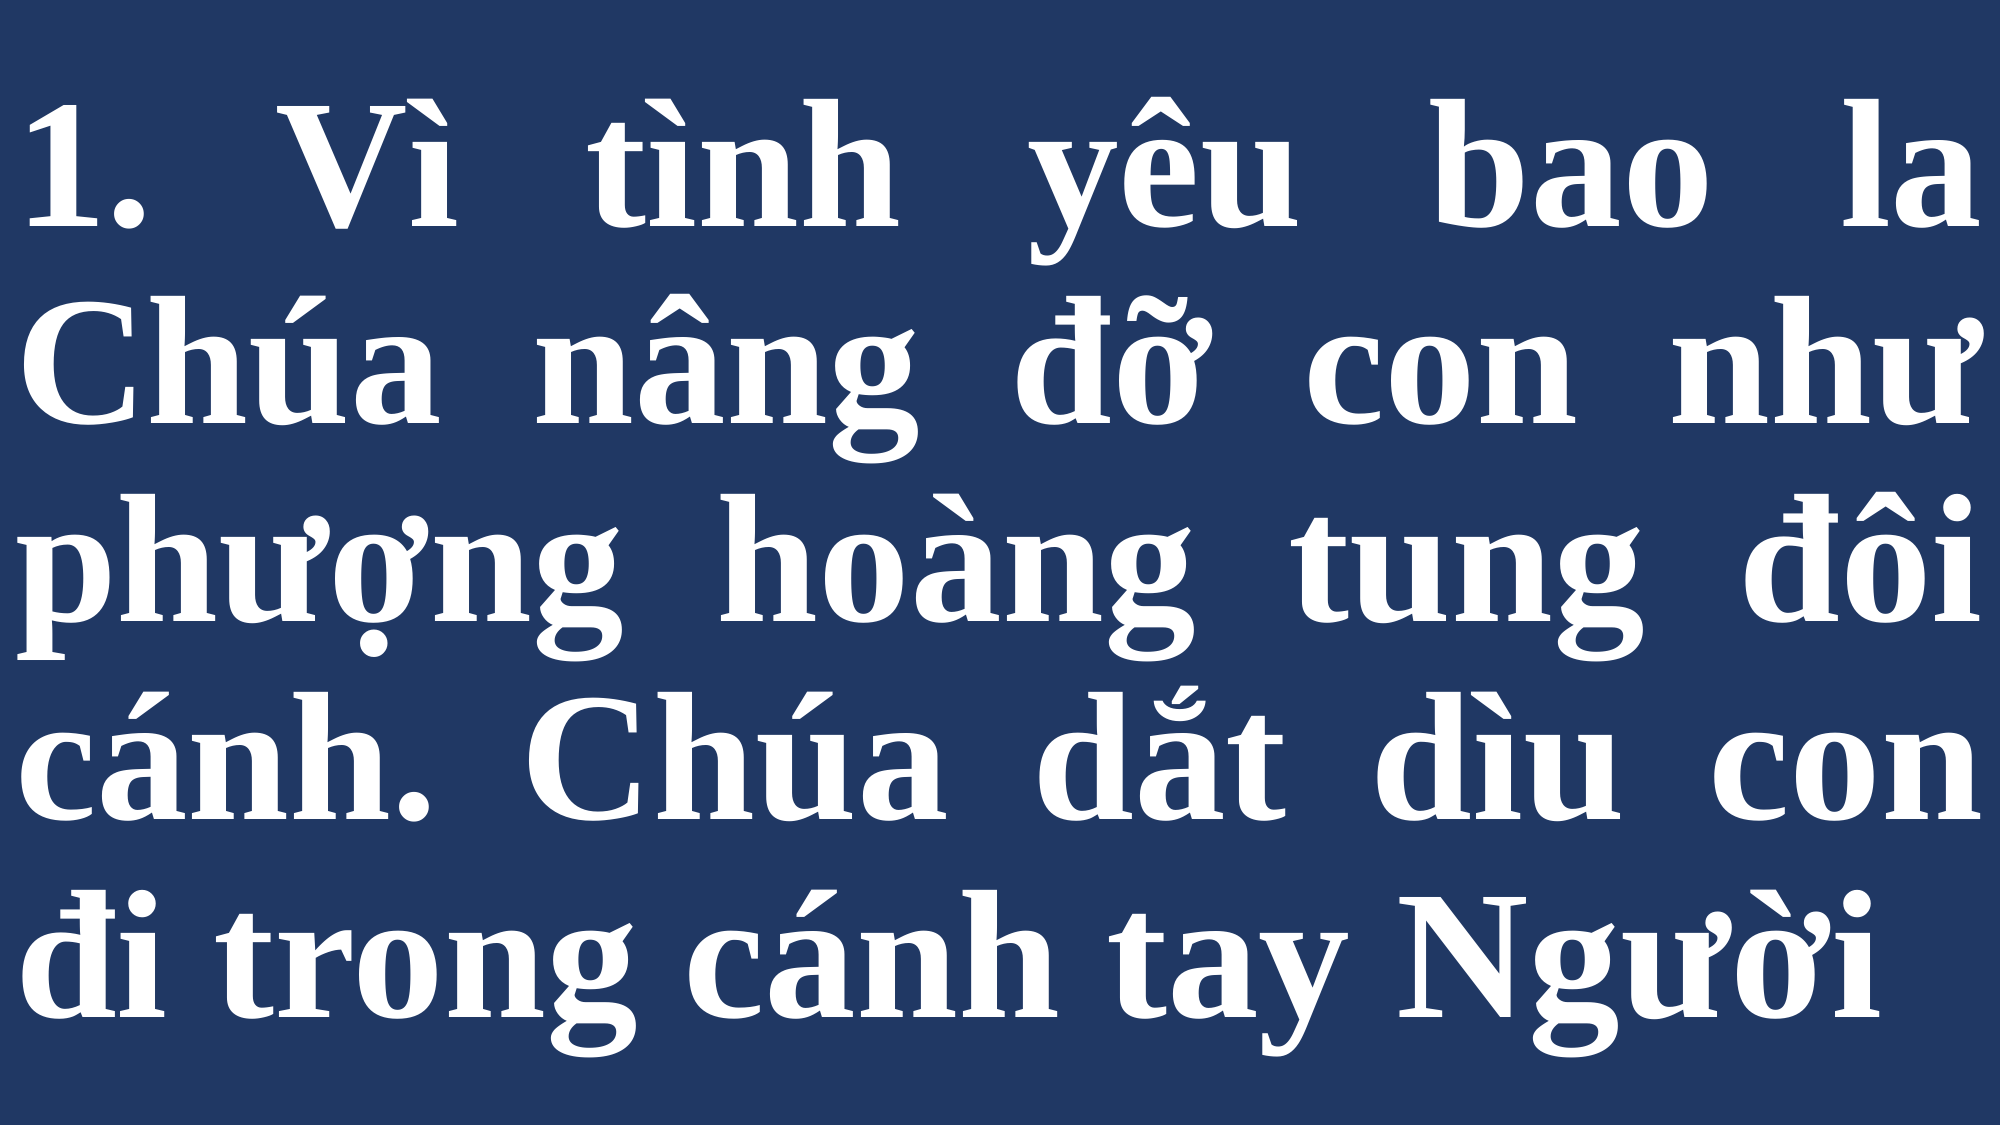

# 1. Vì tình yêu bao la Chúa nâng đỡ con như phượng hoàng tung đôi cánh. Chúa dắt dìu con đi trong cánh tay Người